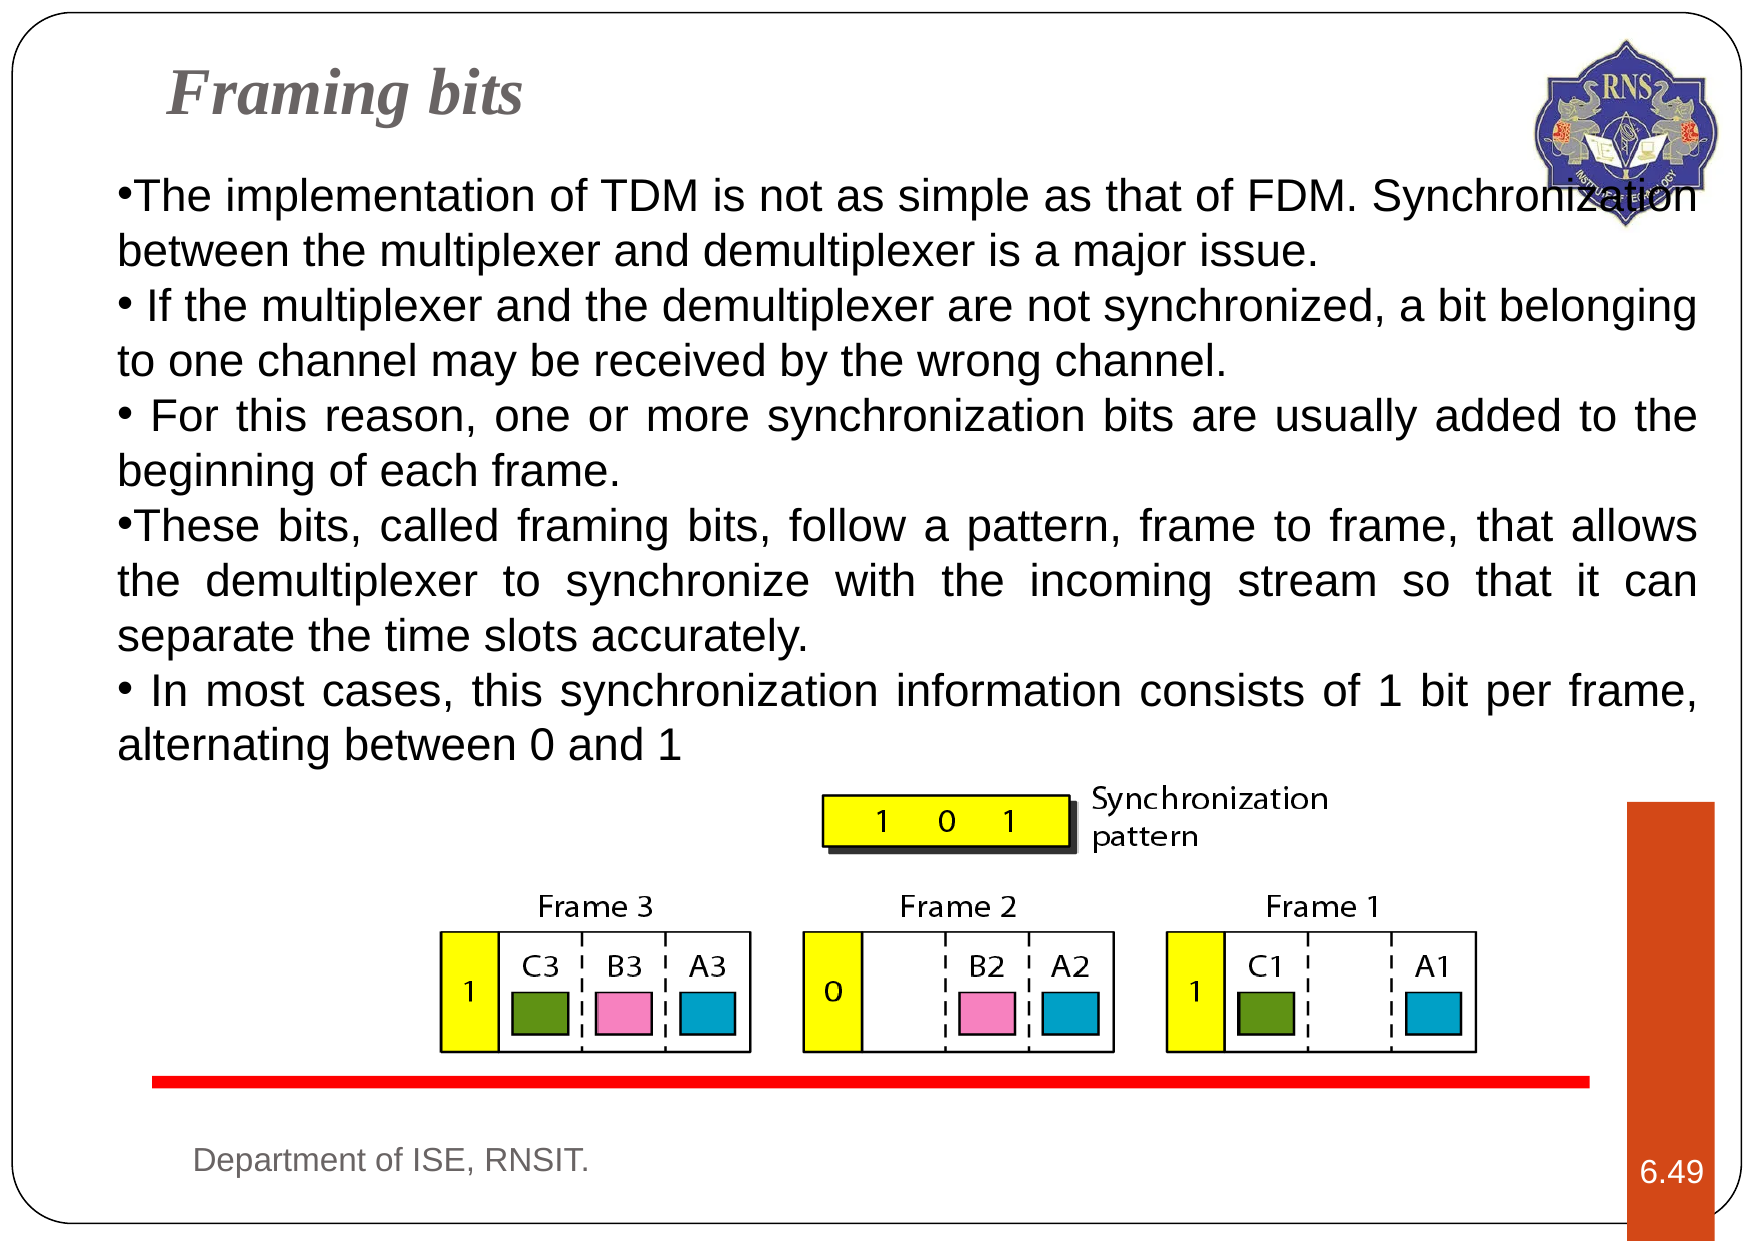

# Framing bits
The implementation of TDM is not as simple as that of FDM. Synchronization between the multiplexer and demultiplexer is a major issue.
 If the multiplexer and the demultiplexer are not synchronized, a bit belonging to one channel may be received by the wrong channel.
 For this reason, one or more synchronization bits are usually added to the beginning of each frame.
These bits, called framing bits, follow a pattern, frame to frame, that allows the demultiplexer to synchronize with the incoming stream so that it can separate the time slots accurately.
 In most cases, this synchronization information consists of 1 bit per frame, alternating between 0 and 1

Department of ISE, RNSIT.
6.49